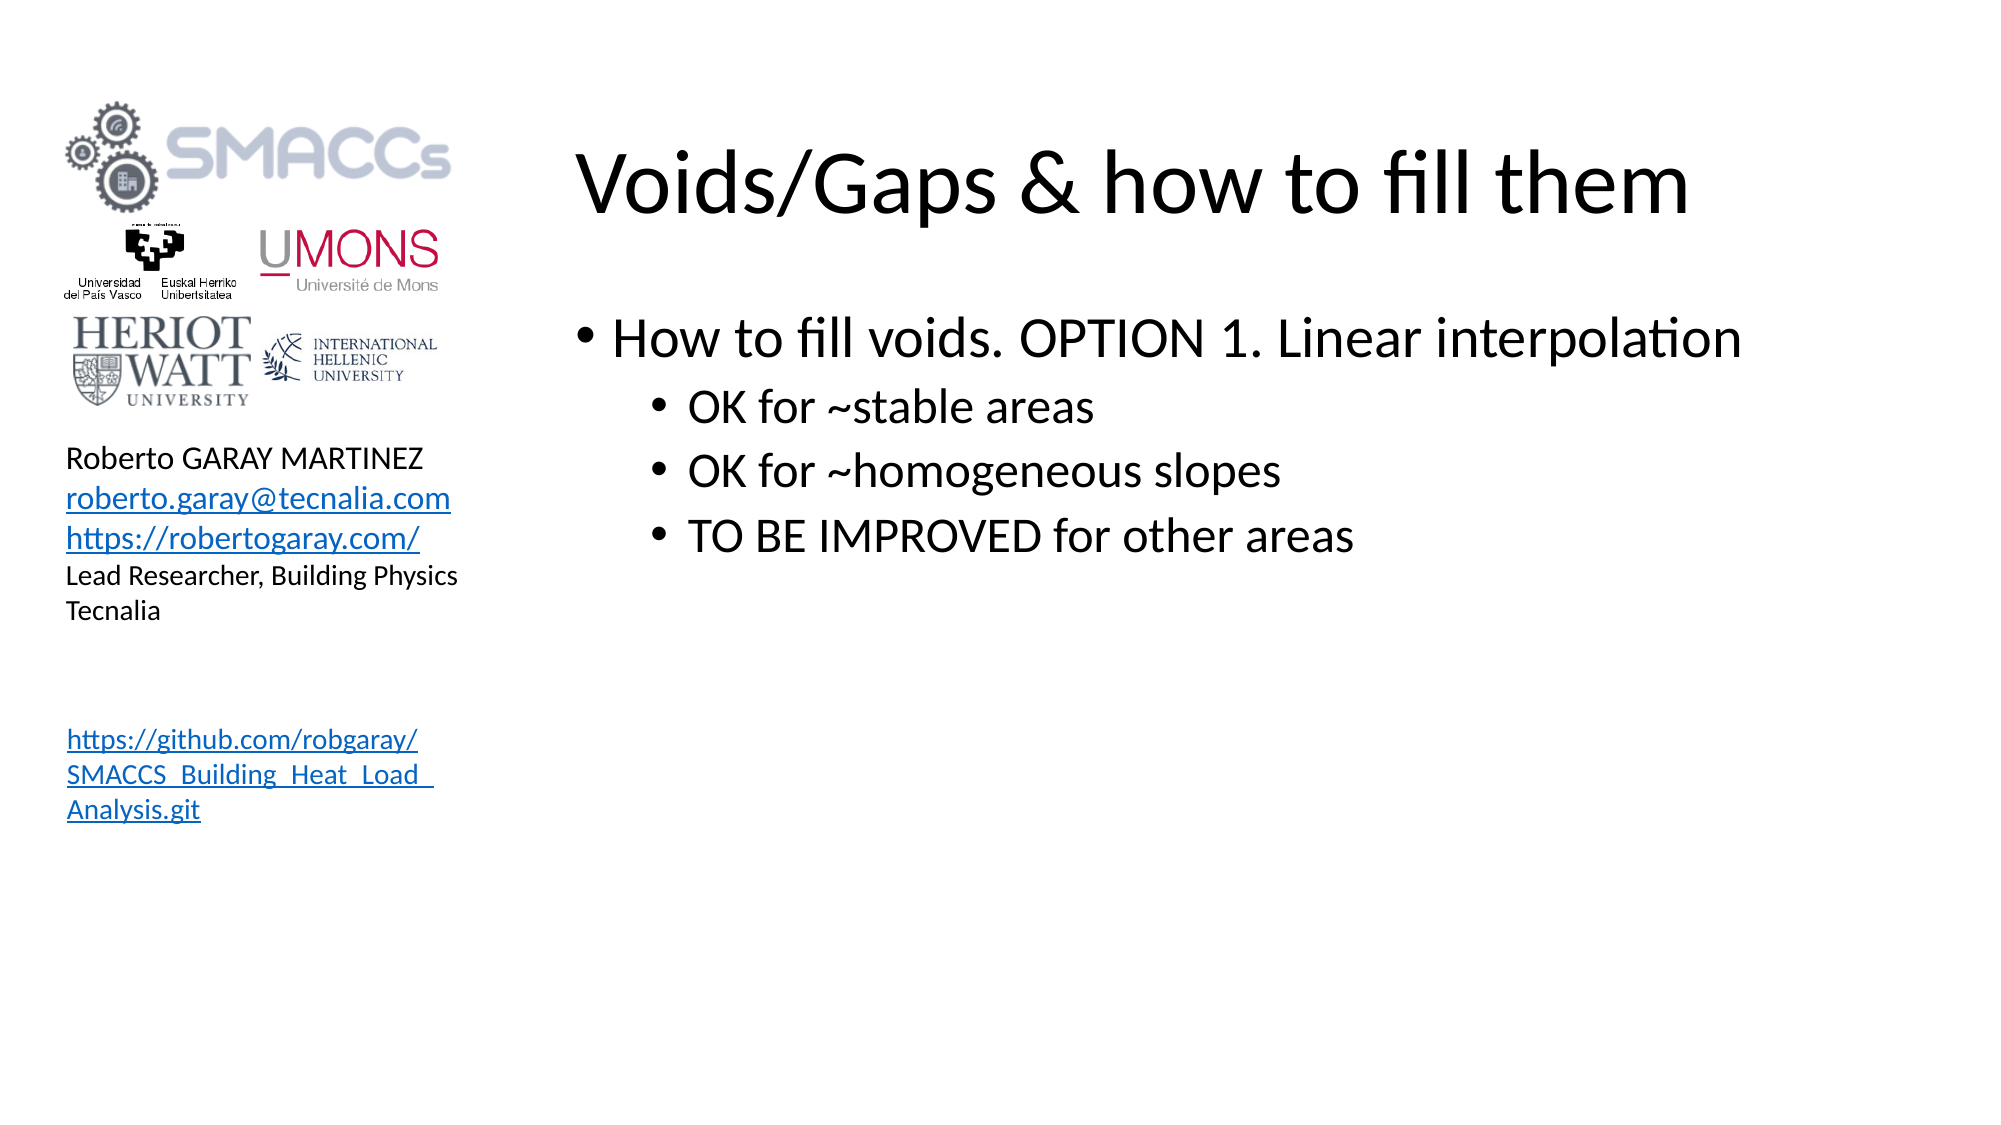

# Voids/Gaps & how to fill them
How to fill voids. OPTION 1. Linear interpolation
OK for ~stable areas
OK for ~homogeneous slopes
TO BE IMPROVED for other areas